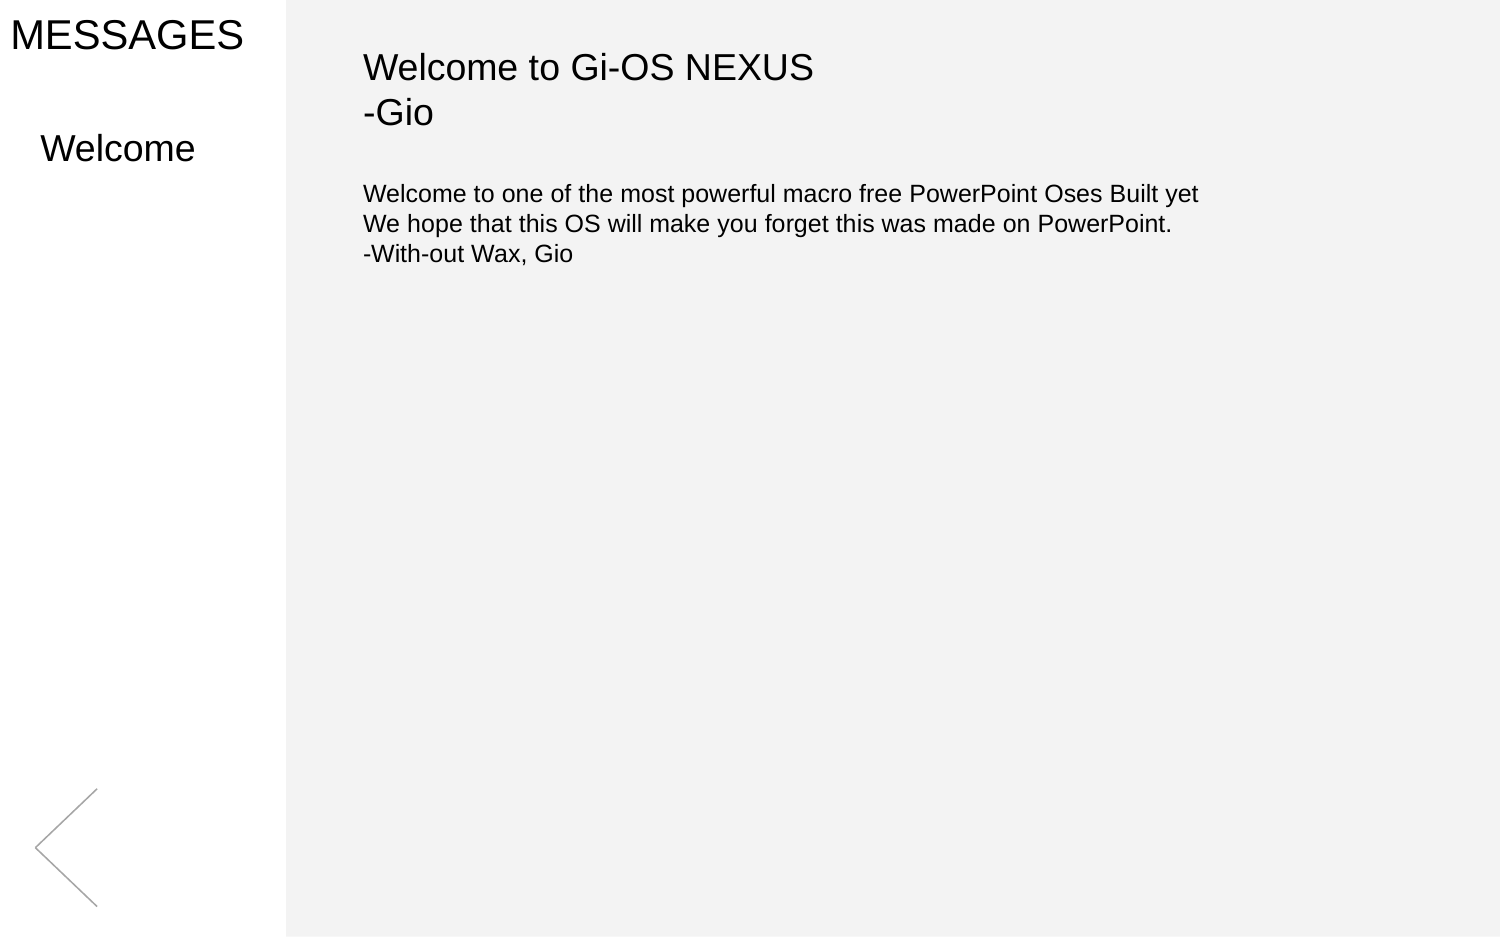

MESSAGES

Welcome to Gi-OS NEXUS
-Gio

Welcome to one of the most powerful macro free PowerPoint Oses Built yet
We hope that this OS will make you forget this was made on PowerPoint.
-With-out Wax, Gio

Welcome